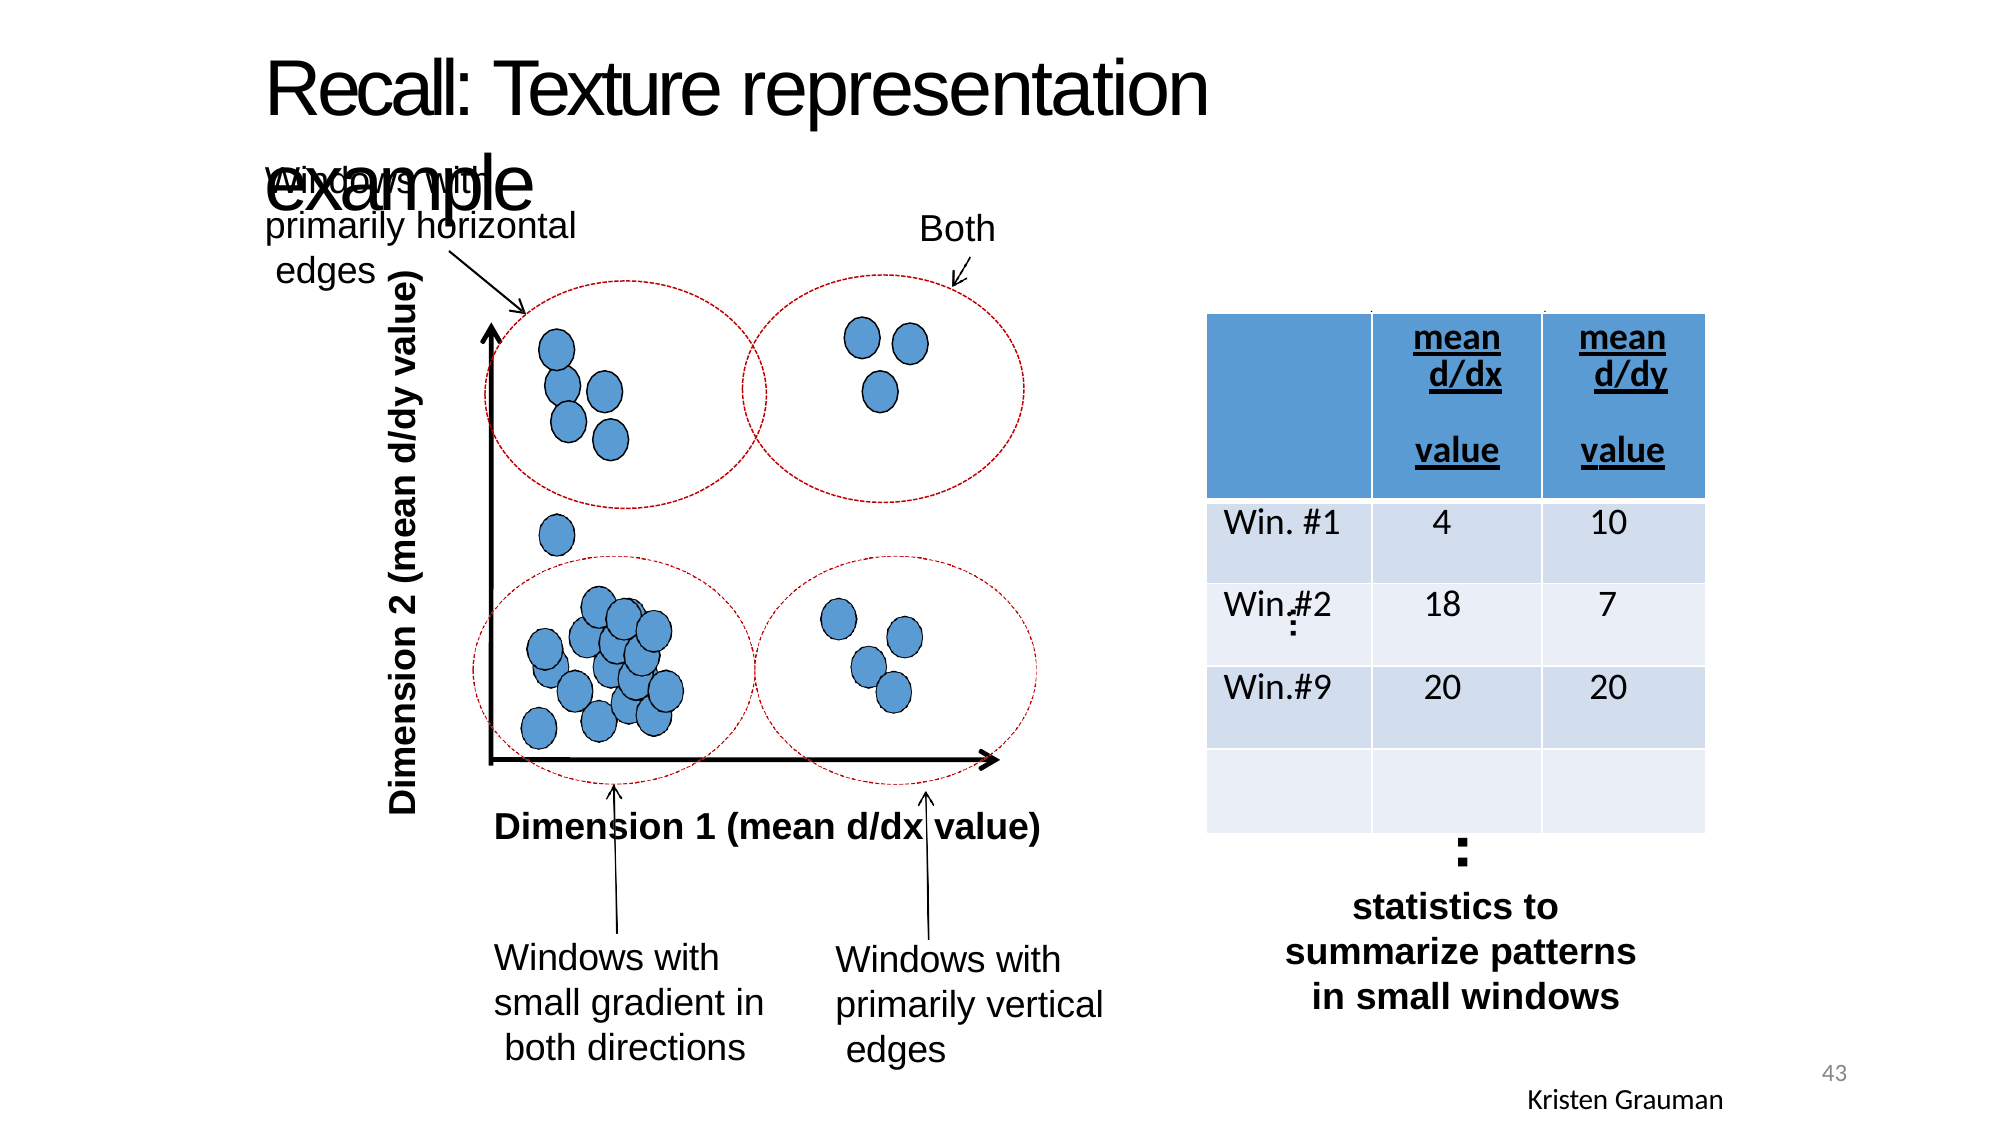

# Recall: Texture representation example
Windows with
primarily horizontal  edges
Both

Dimension 2 (mean d/dy value)

|  | mean d/dx value | mean d/dy value |
| --- | --- | --- |
| Win. #1 | 4 | 10 |
| Win.#2 | 18 | 7 |
| Win.#9 | 20 | 20 |
|  |  |  |

…
Dimension 1 (mean d/dx value)
…
statistics to  summarize patterns  in small windows
Windows with  small gradient in  both directions
Windows with  primarily vertical  edges
43
Kristen Grauman